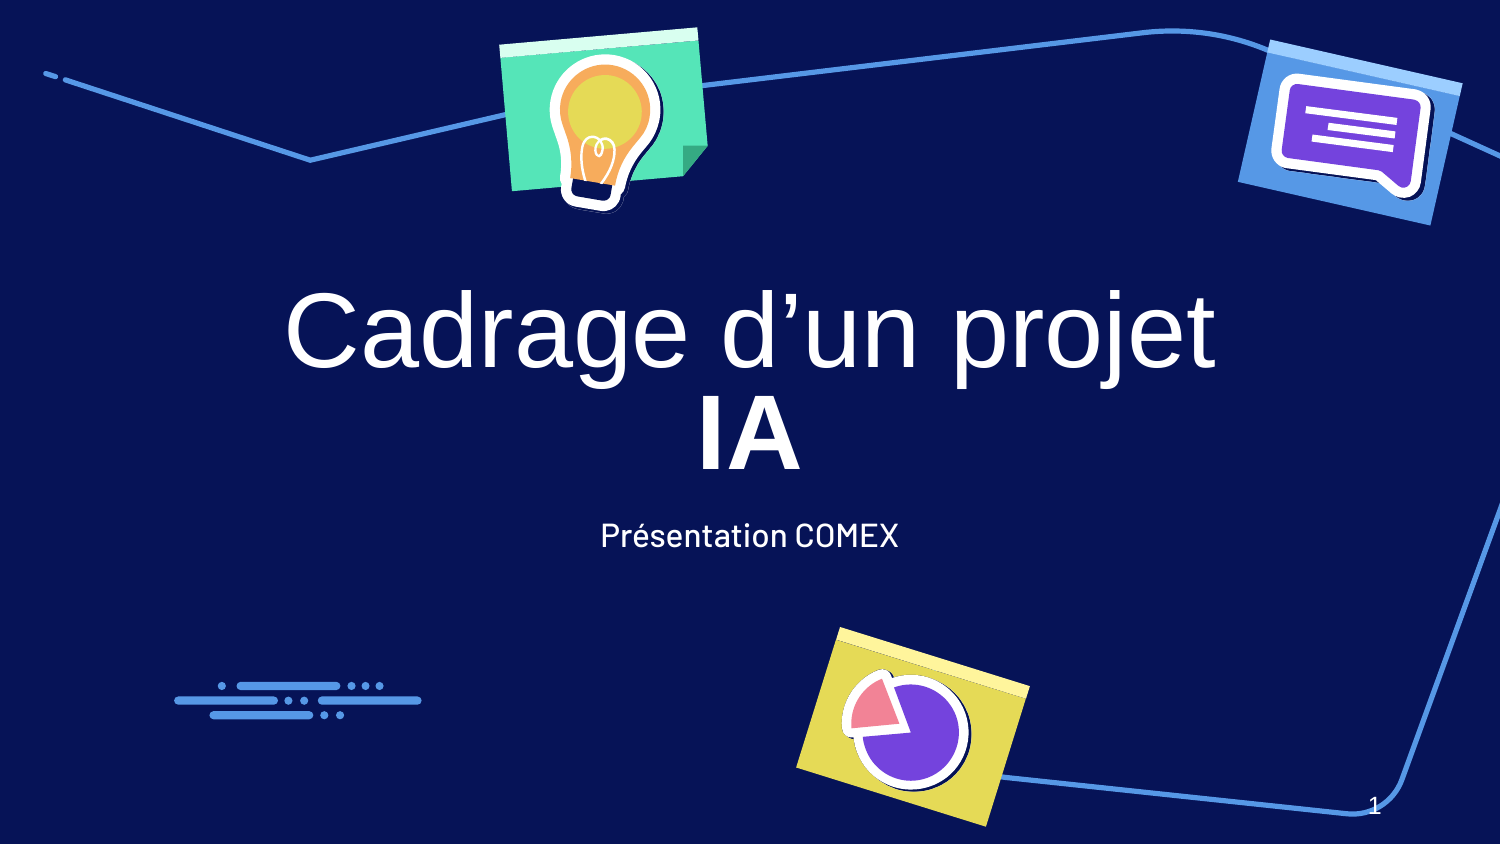

# Cadrage d’un projet IA
Présentation COMEX

1